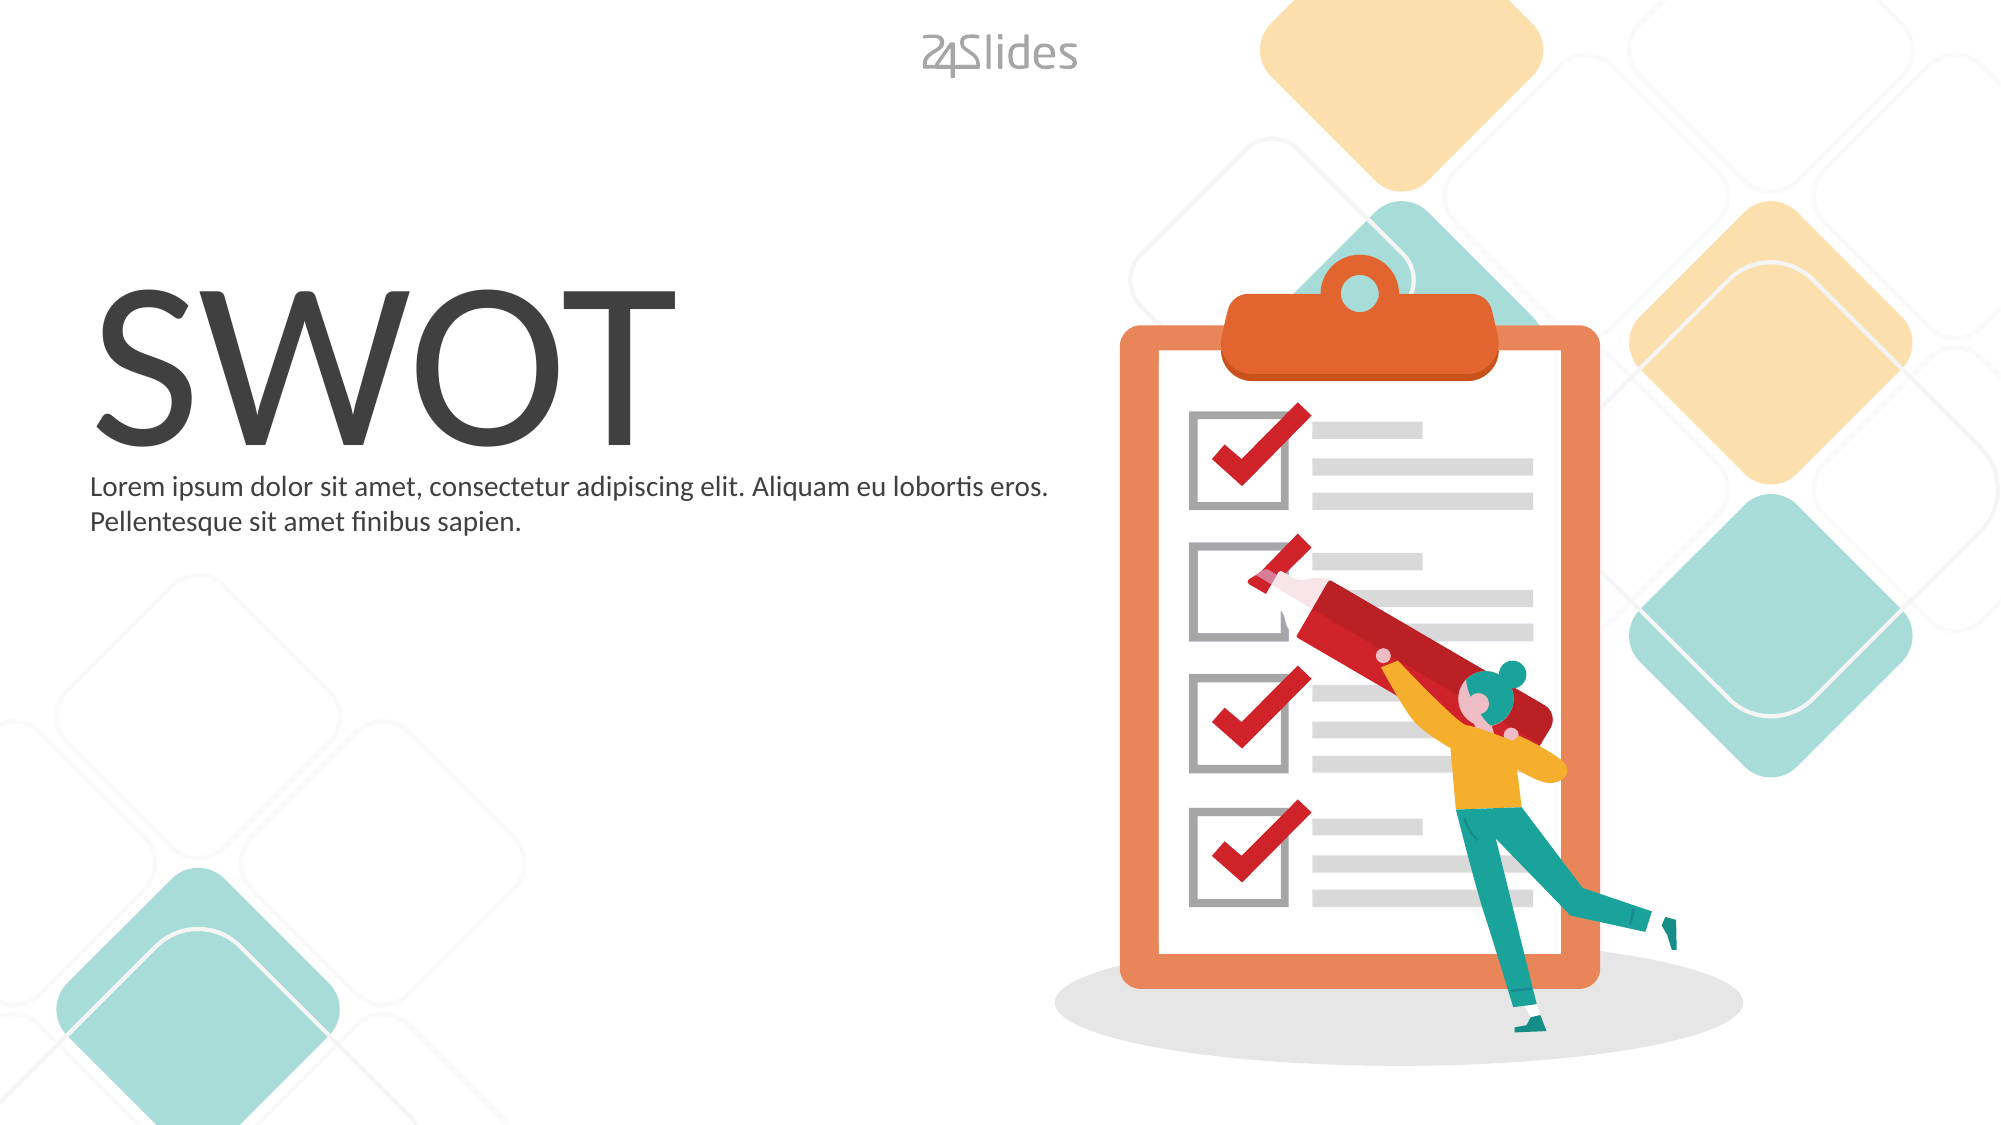

SWOT

Lorem ipsum dolor sit amet, consectetur adipiscing elit. Aliquam eu lobortis eros. Pellentesque sit amet finibus sapien.